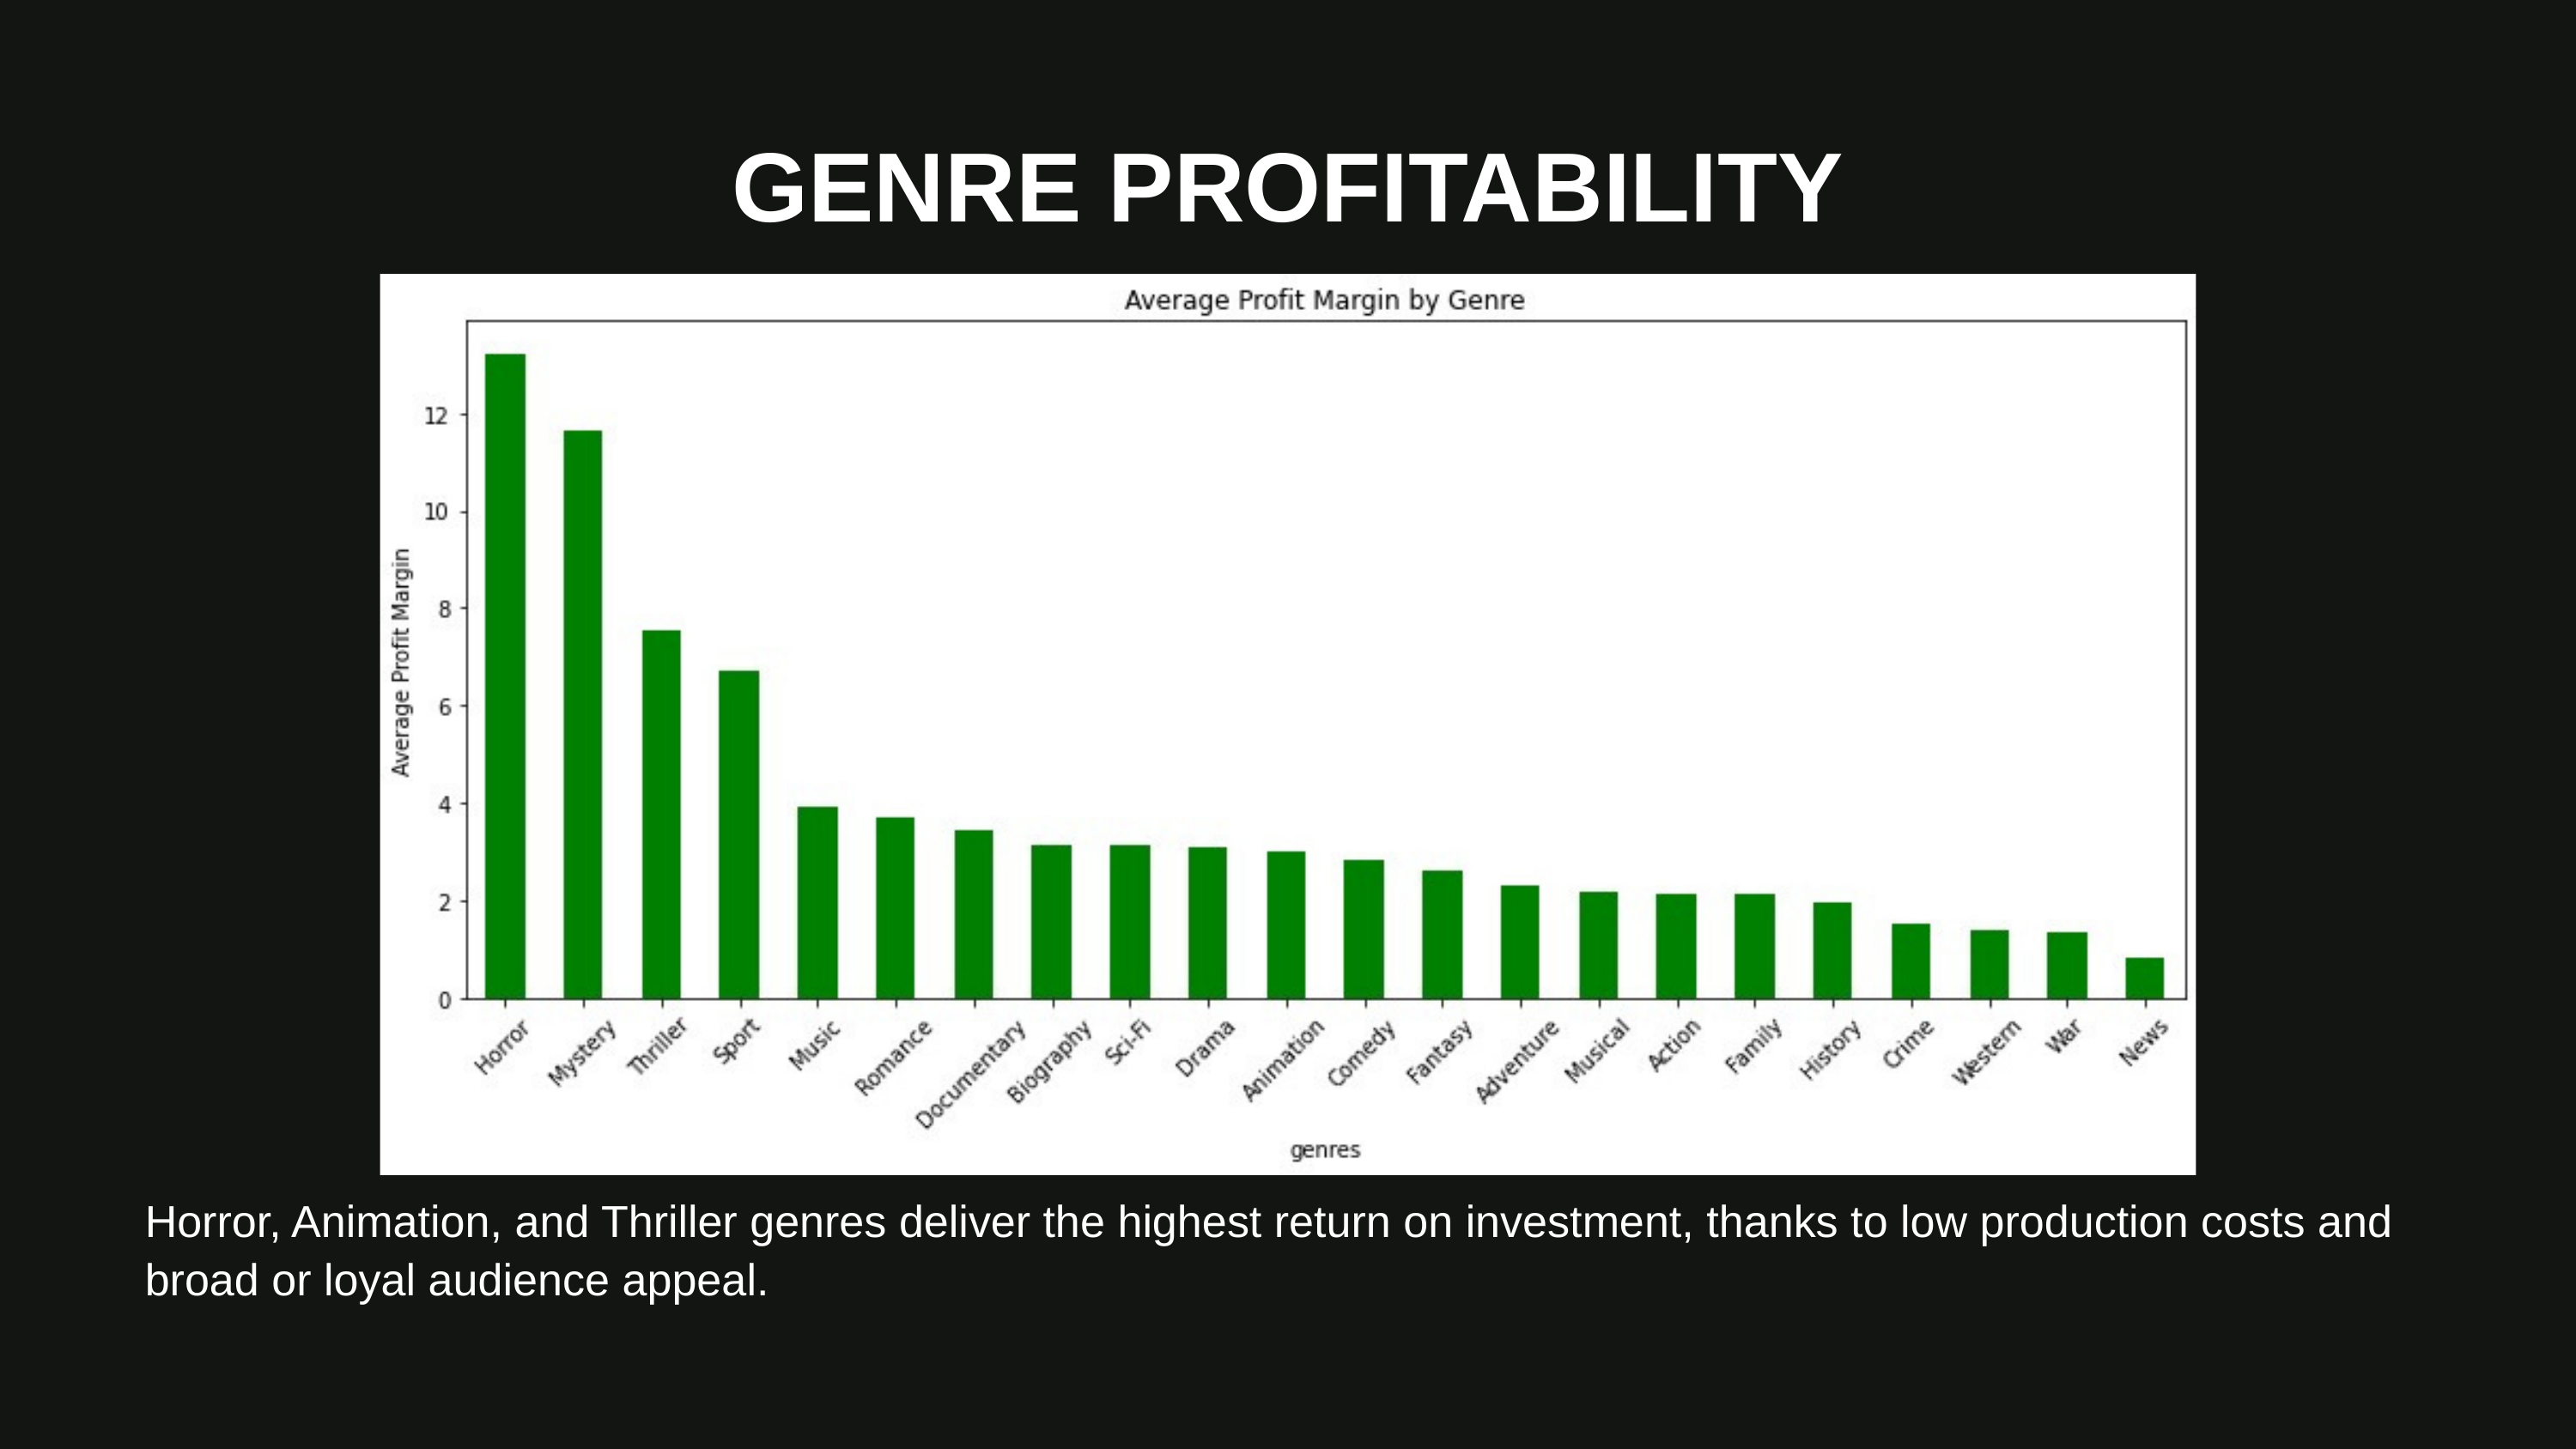

GENRE PROFITABILITY

Horror, Animation, and Thriller genres deliver the highest return on investment, thanks to low production costs and broad or loyal audience appeal.